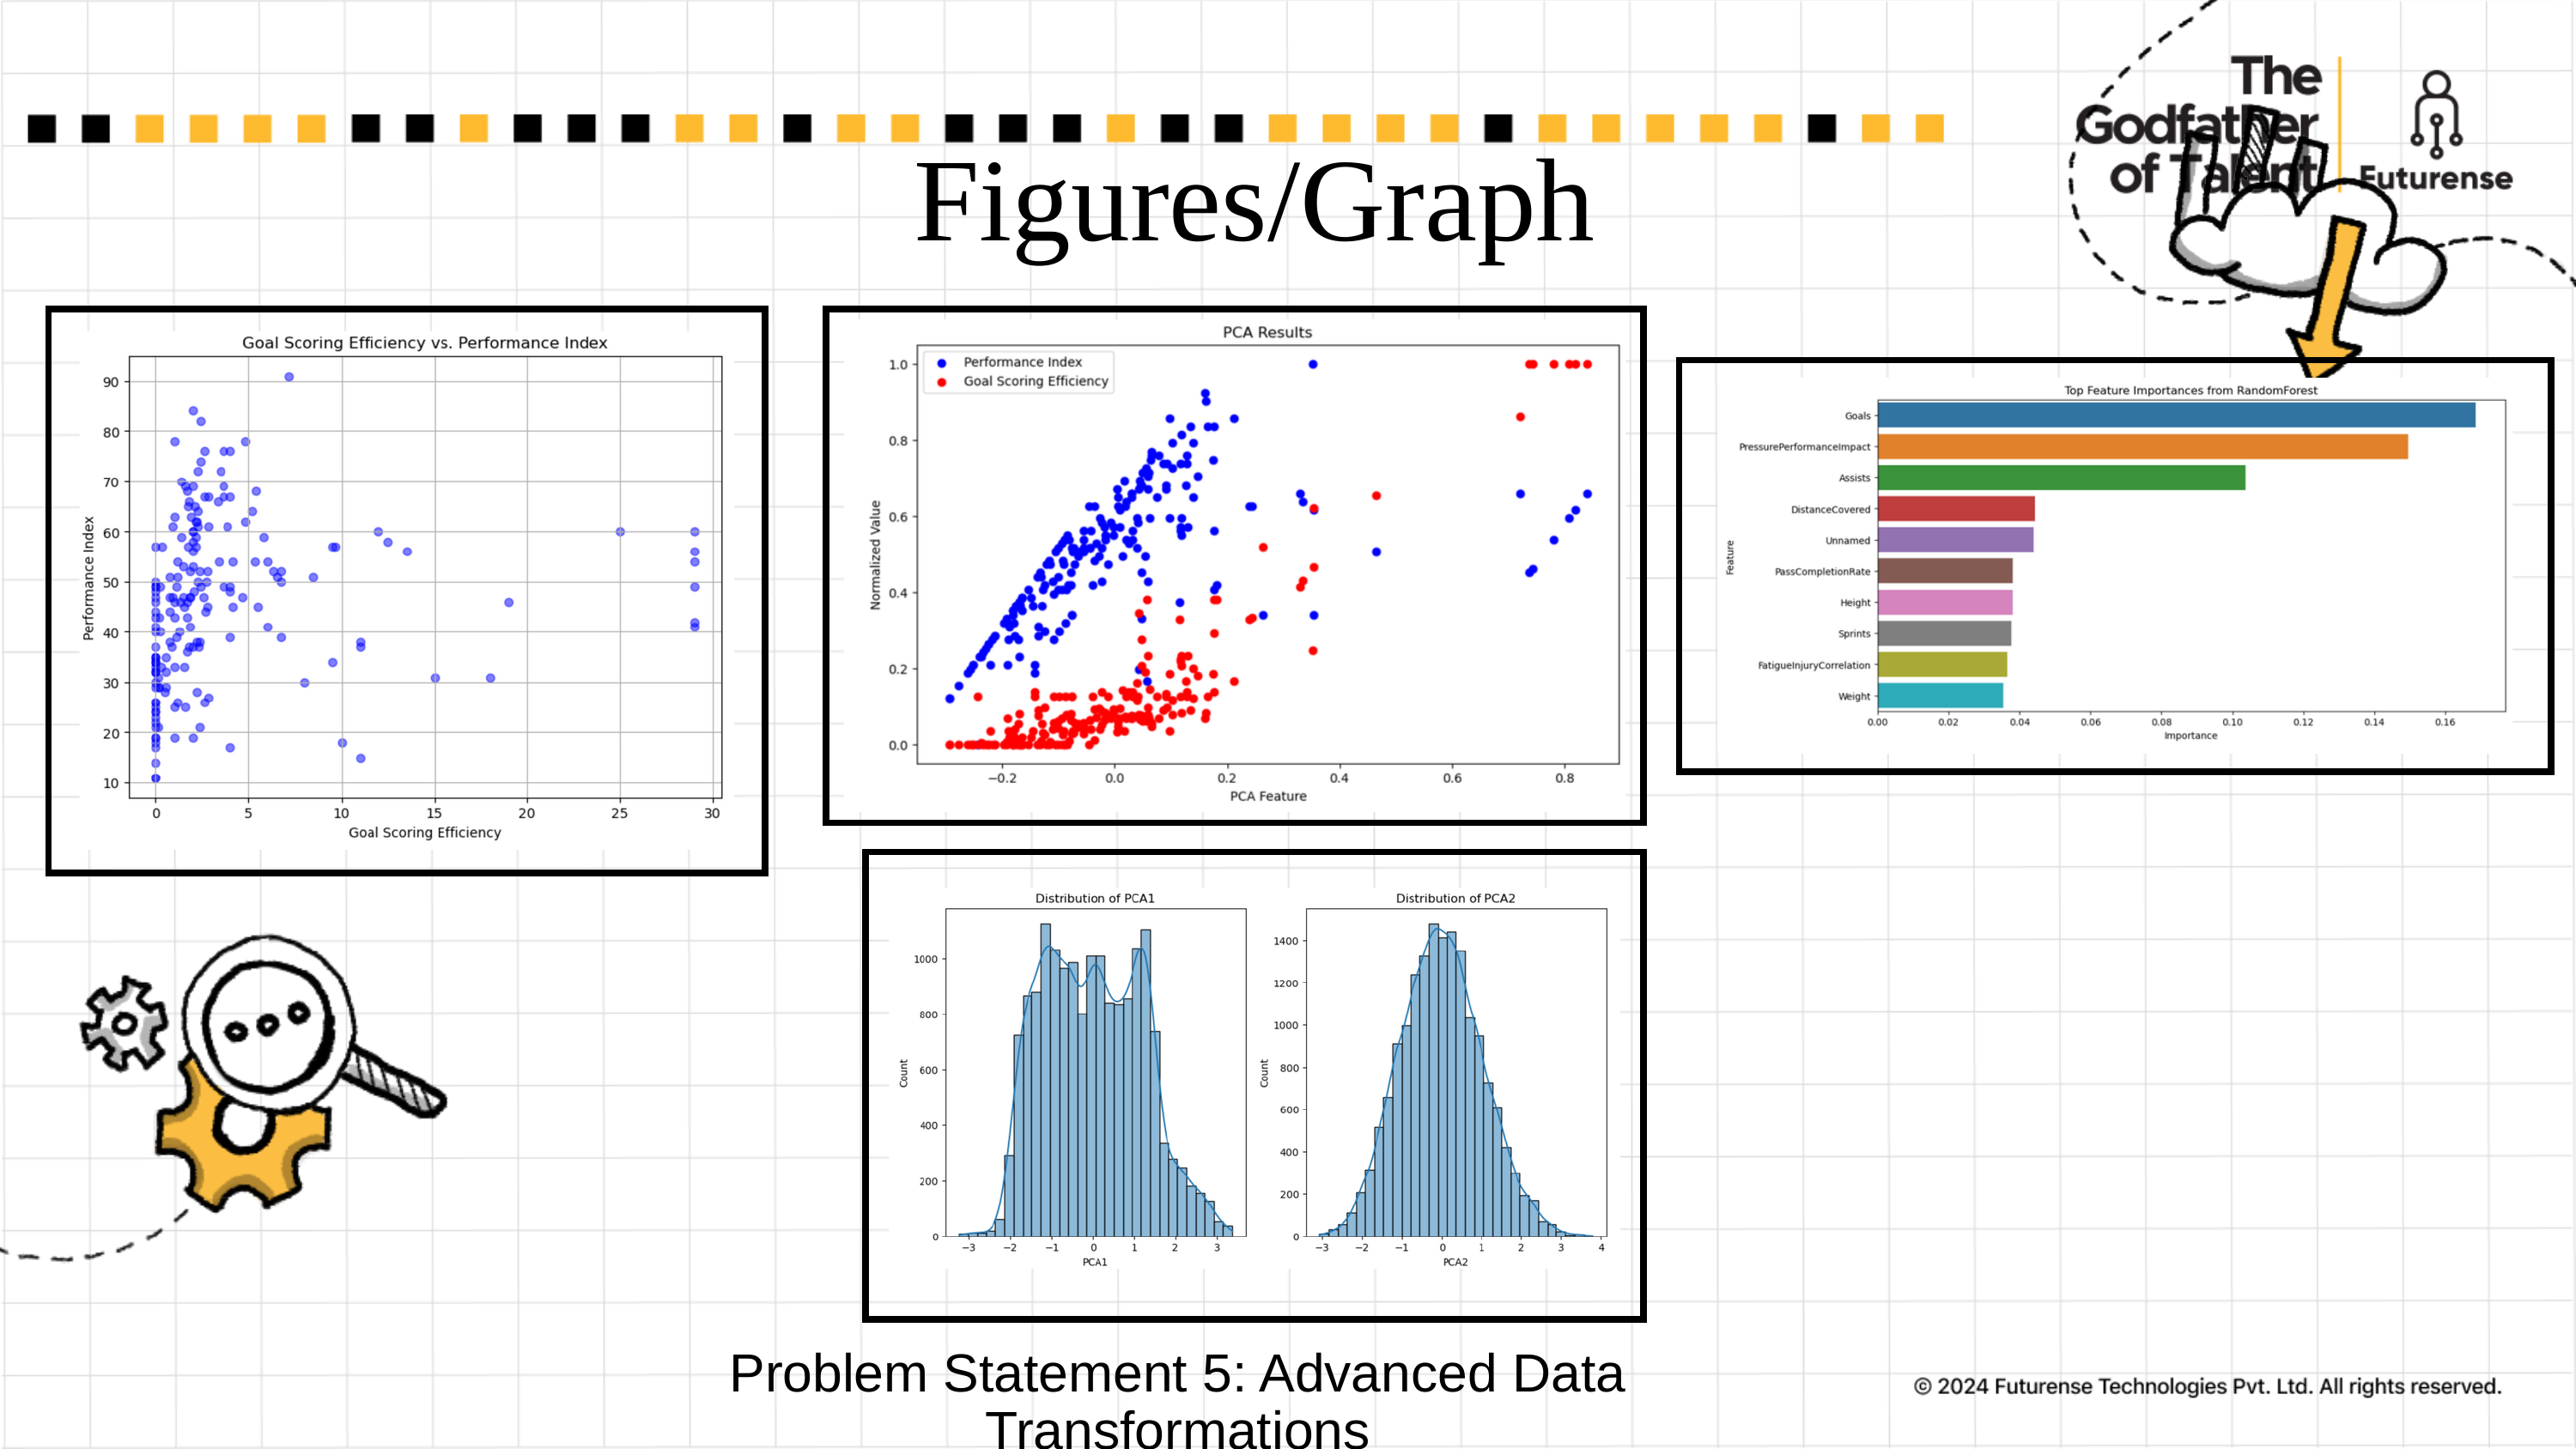

Figures/Graph

Problem Statement 5: Advanced Data Transformations